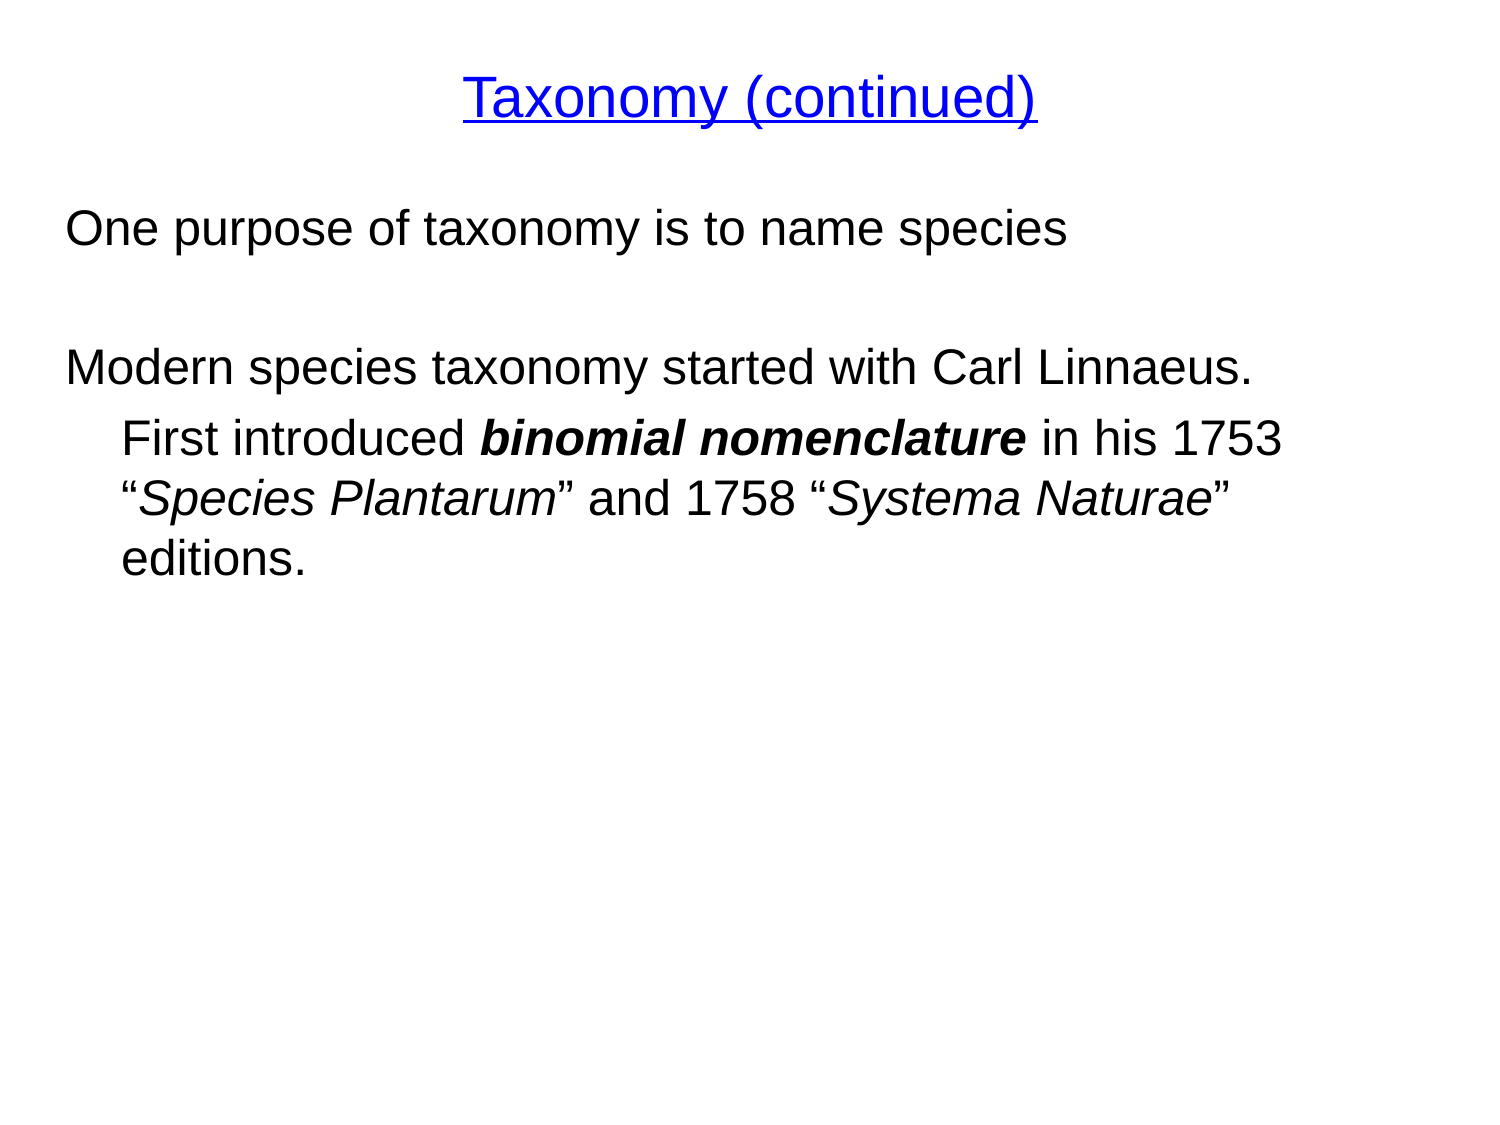

# Taxonomy (continued)
One purpose of taxonomy is to name species

Modern species taxonomy started with Carl Linnaeus.
	First introduced binomial nomenclature in his 1753 “Species Plantarum” and 1758 “Systema Naturae” editions.